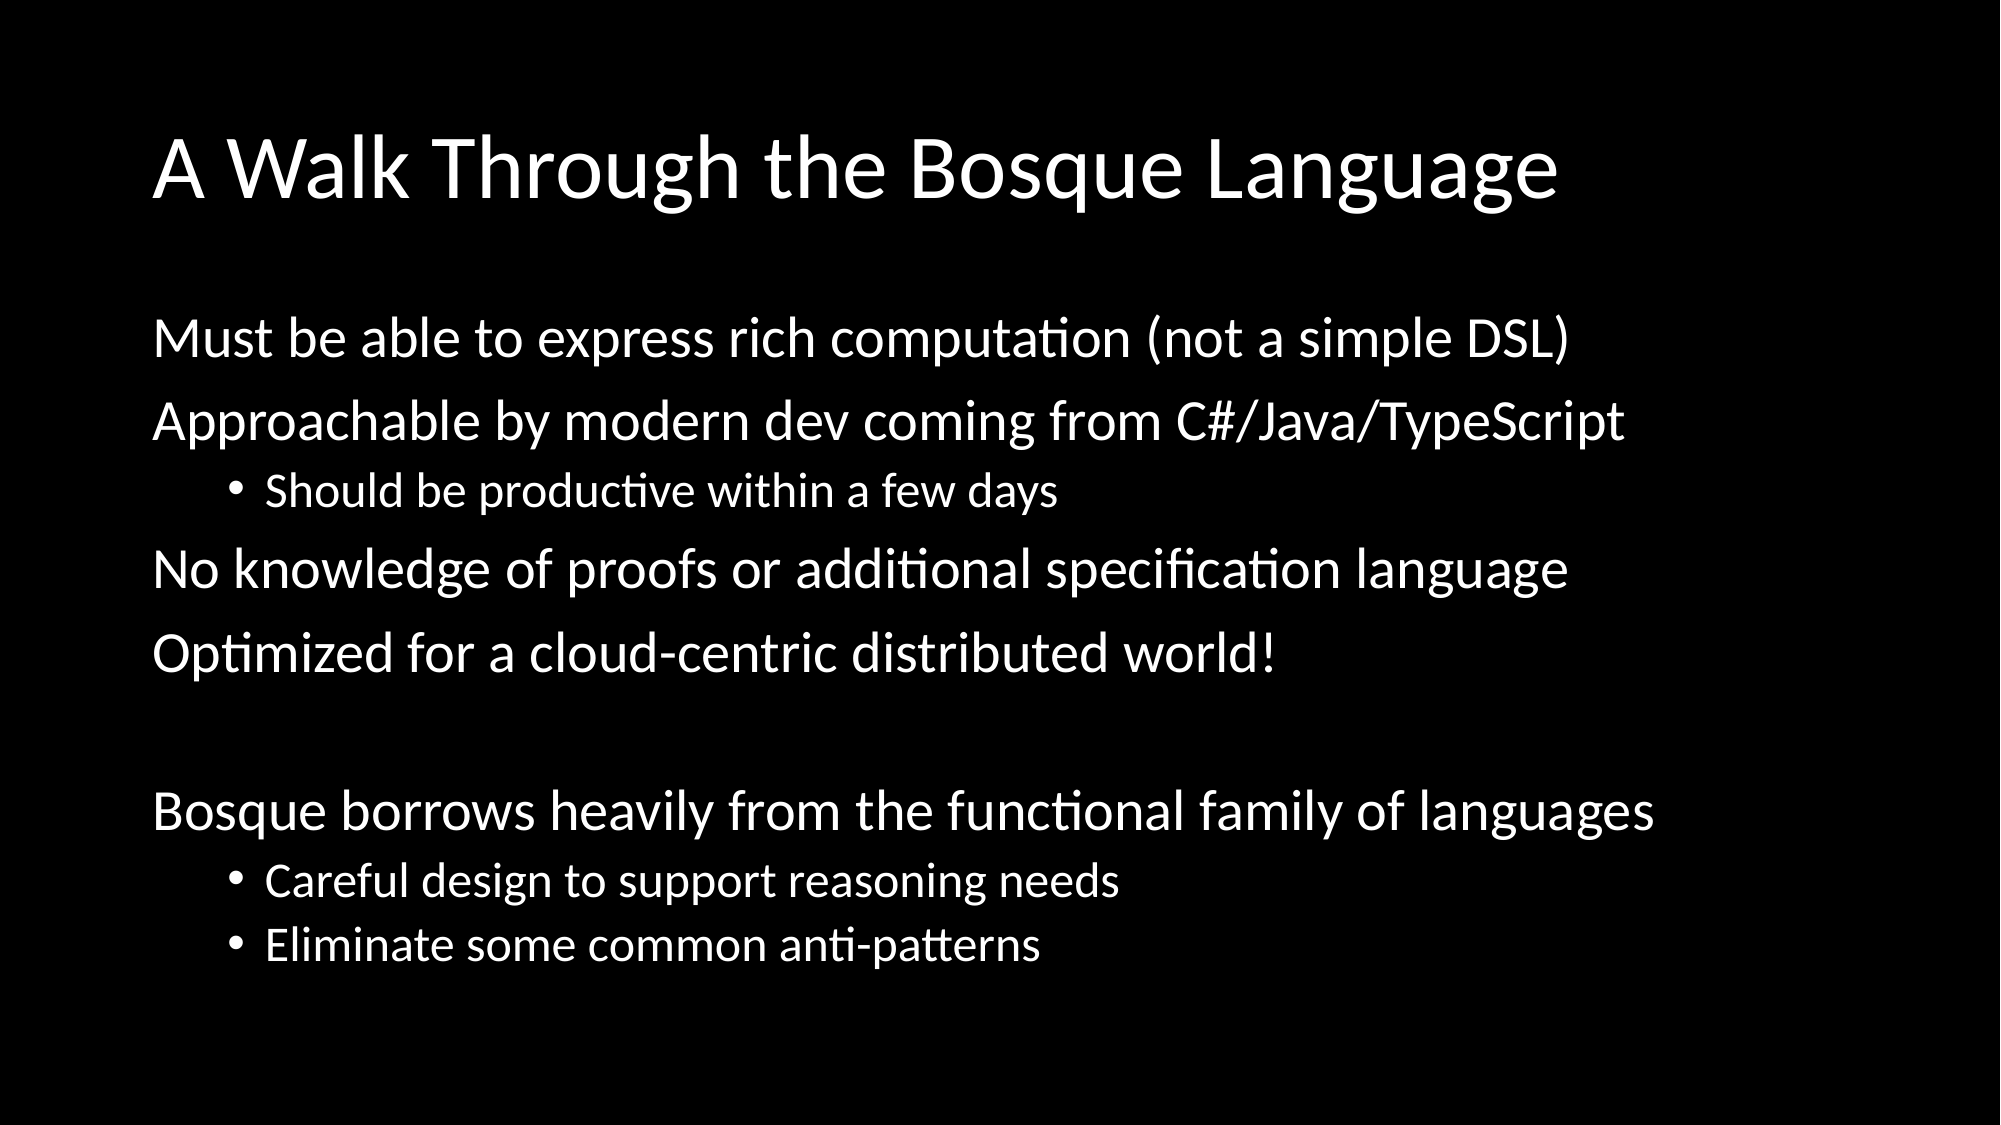

# A Walk Through the Bosque Language
Must be able to express rich computation (not a simple DSL)
Approachable by modern dev coming from C#/Java/TypeScript
Should be productive within a few days
No knowledge of proofs or additional specification language
Optimized for a cloud-centric distributed world!

Bosque borrows heavily from the functional family of languages
Careful design to support reasoning needs
Eliminate some common anti-patterns